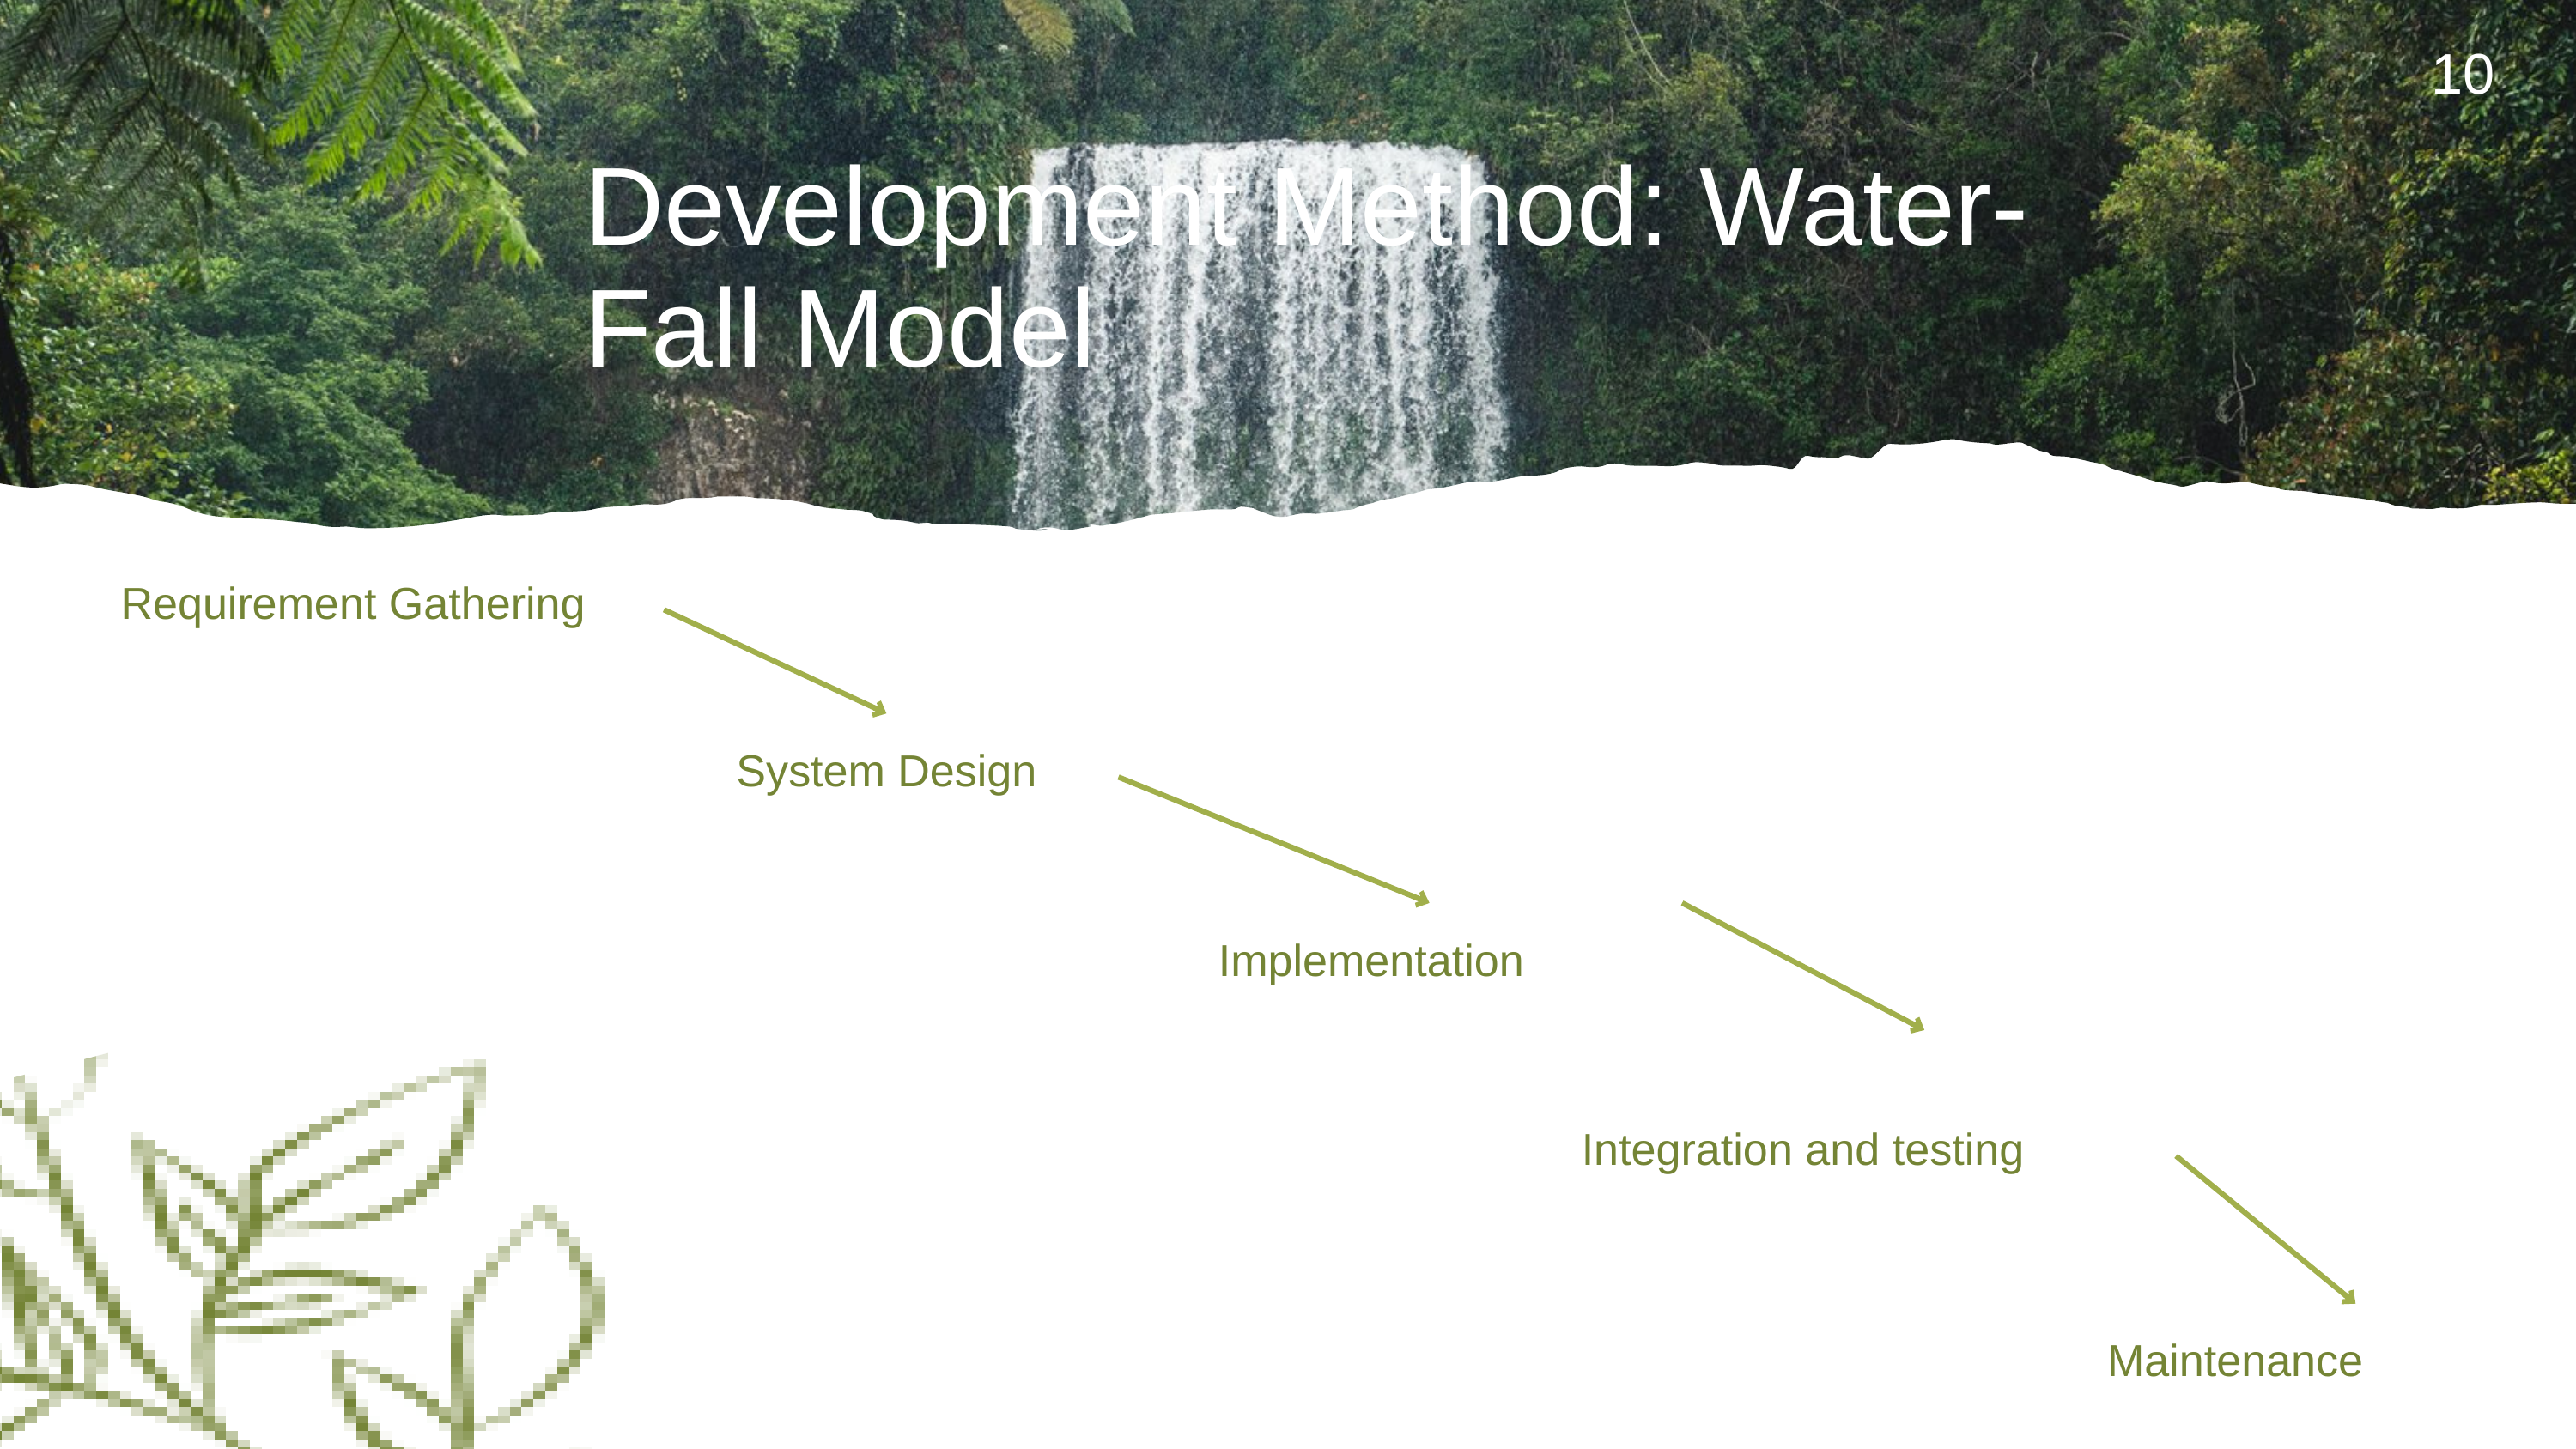

10
Development Method: Water-Fall Model

Requirement Gathering

System Design

Implementation

Integration and testing

Maintenance